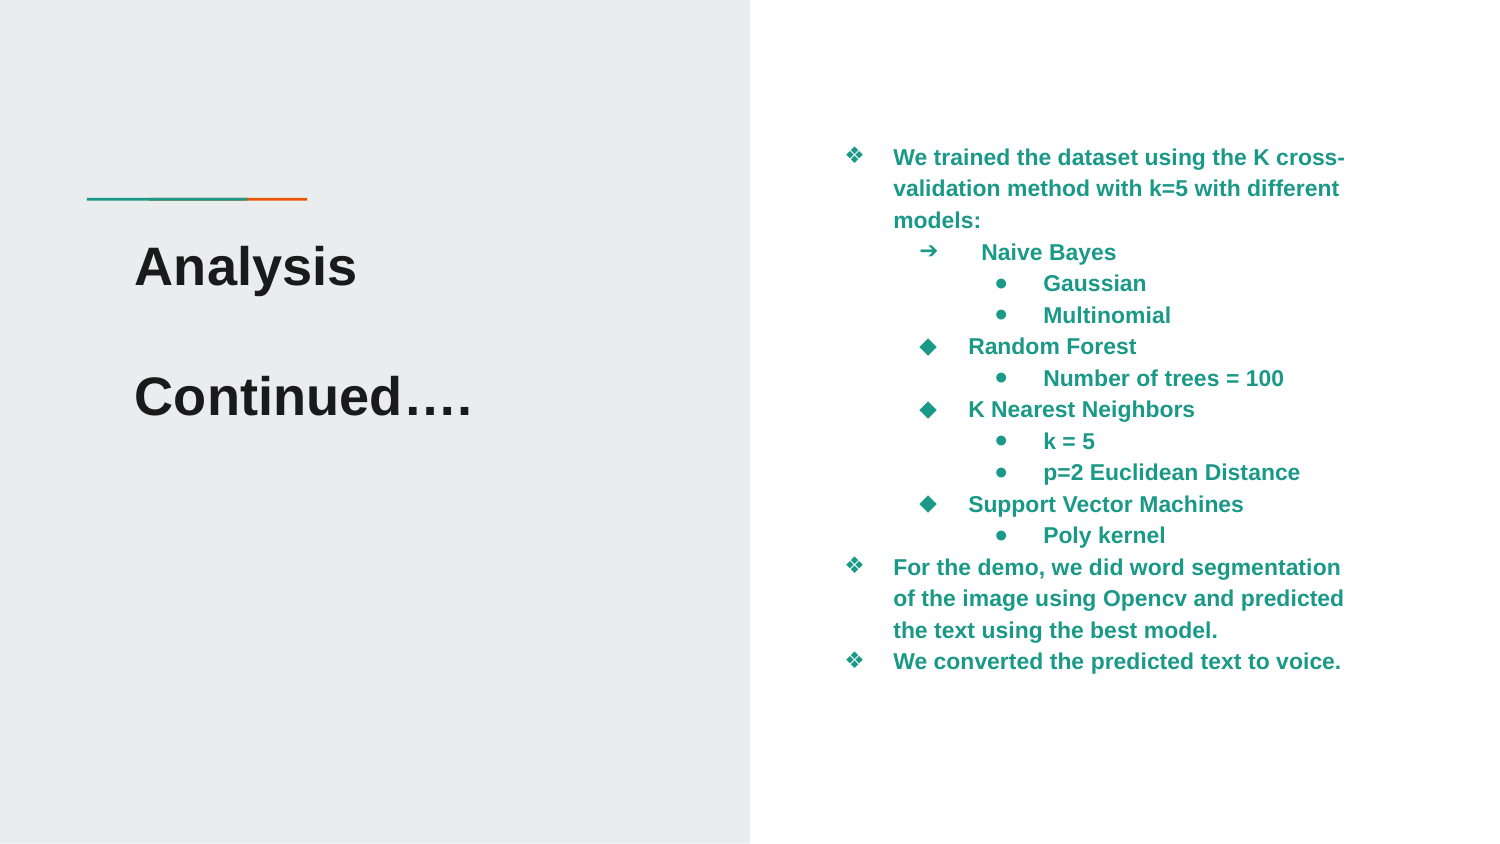

We trained the dataset using the K cross-validation method with k=5 with different models:
  Naive Bayes
Gaussian
Multinomial
Random Forest
Number of trees = 100
K Nearest Neighbors
k = 5
p=2 Euclidean Distance
Support Vector Machines
Poly kernel
For the demo, we did word segmentation of the image using Opencv and predicted the text using the best model.
We converted the predicted text to voice.
# Analysis

Continued….